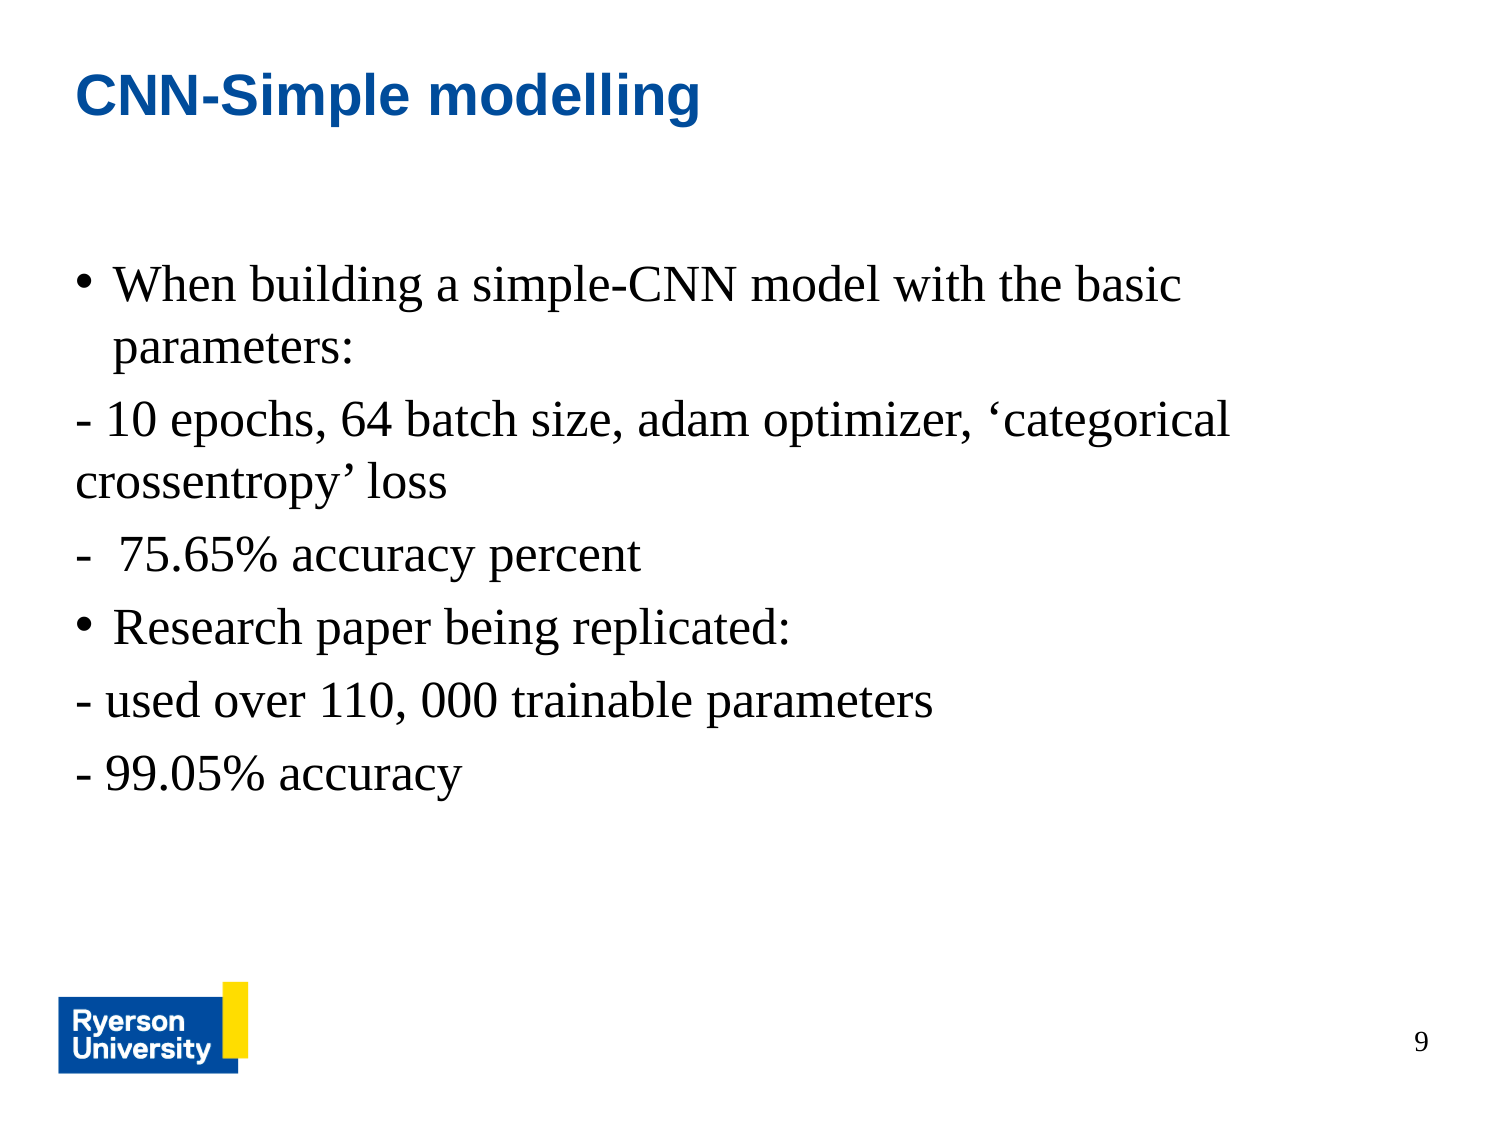

# CNN-Simple modelling
When building a simple-CNN model with the basic parameters:
- 10 epochs, 64 batch size, adam optimizer, ‘categorical crossentropy’ loss
-  75.65% accuracy percent
Research paper being replicated:
- used over 110, 000 trainable parameters
- 99.05% accuracy
9